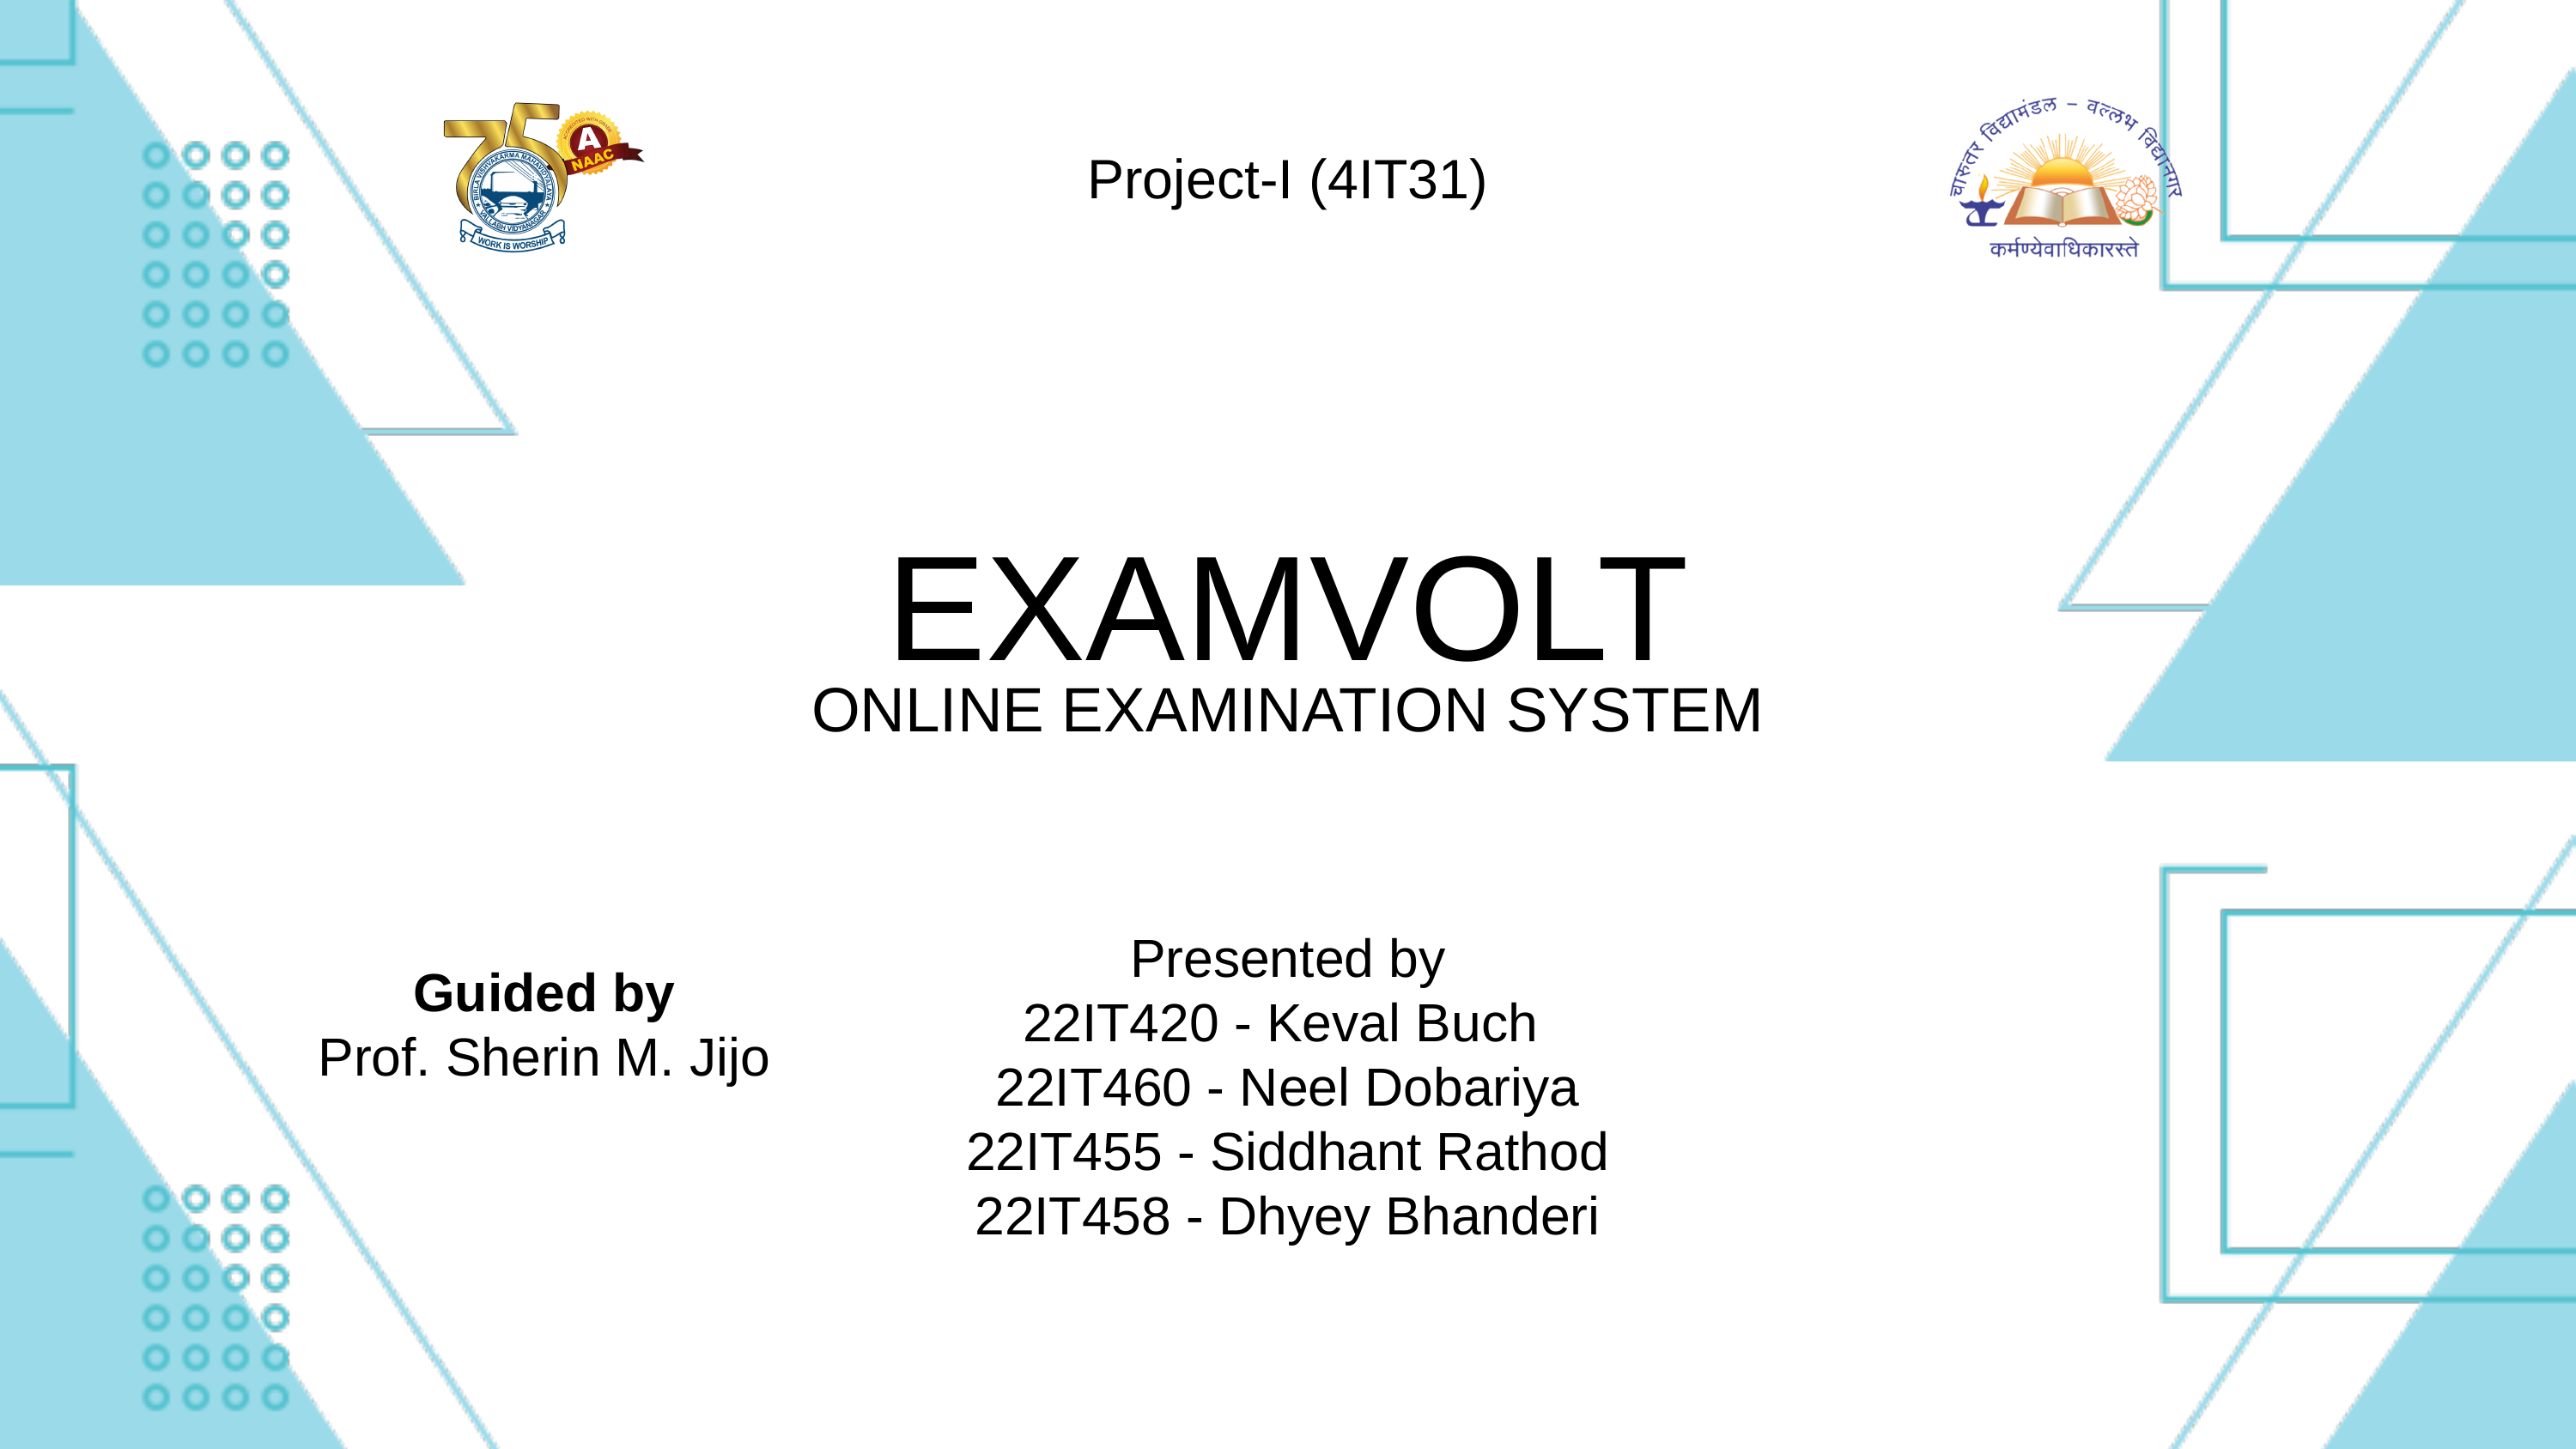

Project-I (4IT31)
EXAMVOLT
ONLINE EXAMINATION SYSTEM

Presented by
22IT420 - Keval Buch
22IT460 - Neel Dobariya
22IT455 - Siddhant Rathod
22IT458 - Dhyey Bhanderi
Guided by
Prof. Sherin M. Jijo